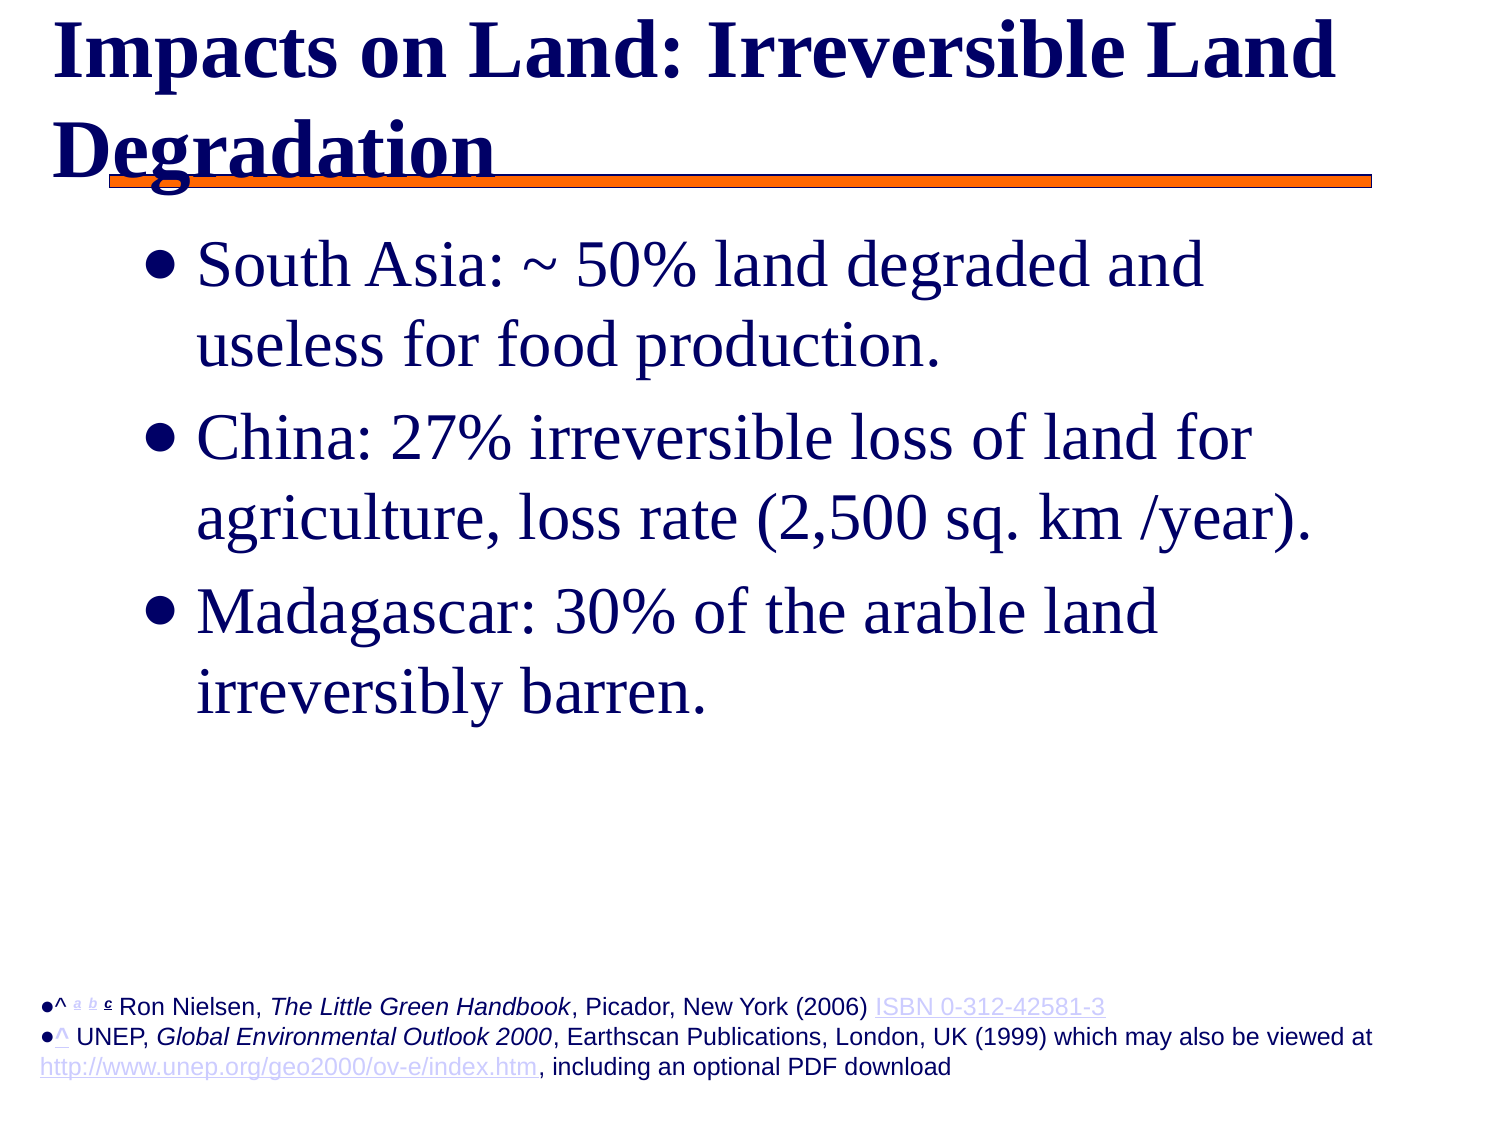

# Impacts on Land: Irreversible Land Degradation
South Asia: ~ 50% land degraded and useless for food production.
China: 27% irreversible loss of land for agriculture, loss rate (2,500 sq. km /year).
Madagascar: 30% of the arable land irreversibly barren.

^ a b c Ron Nielsen, The Little Green Handbook, Picador, New York (2006) ISBN 0-312-42581-3
^ UNEP, Global Environmental Outlook 2000, Earthscan Publications, London, UK (1999) which may also be viewed at http://www.unep.org/geo2000/ov-e/index.htm, including an optional PDF download